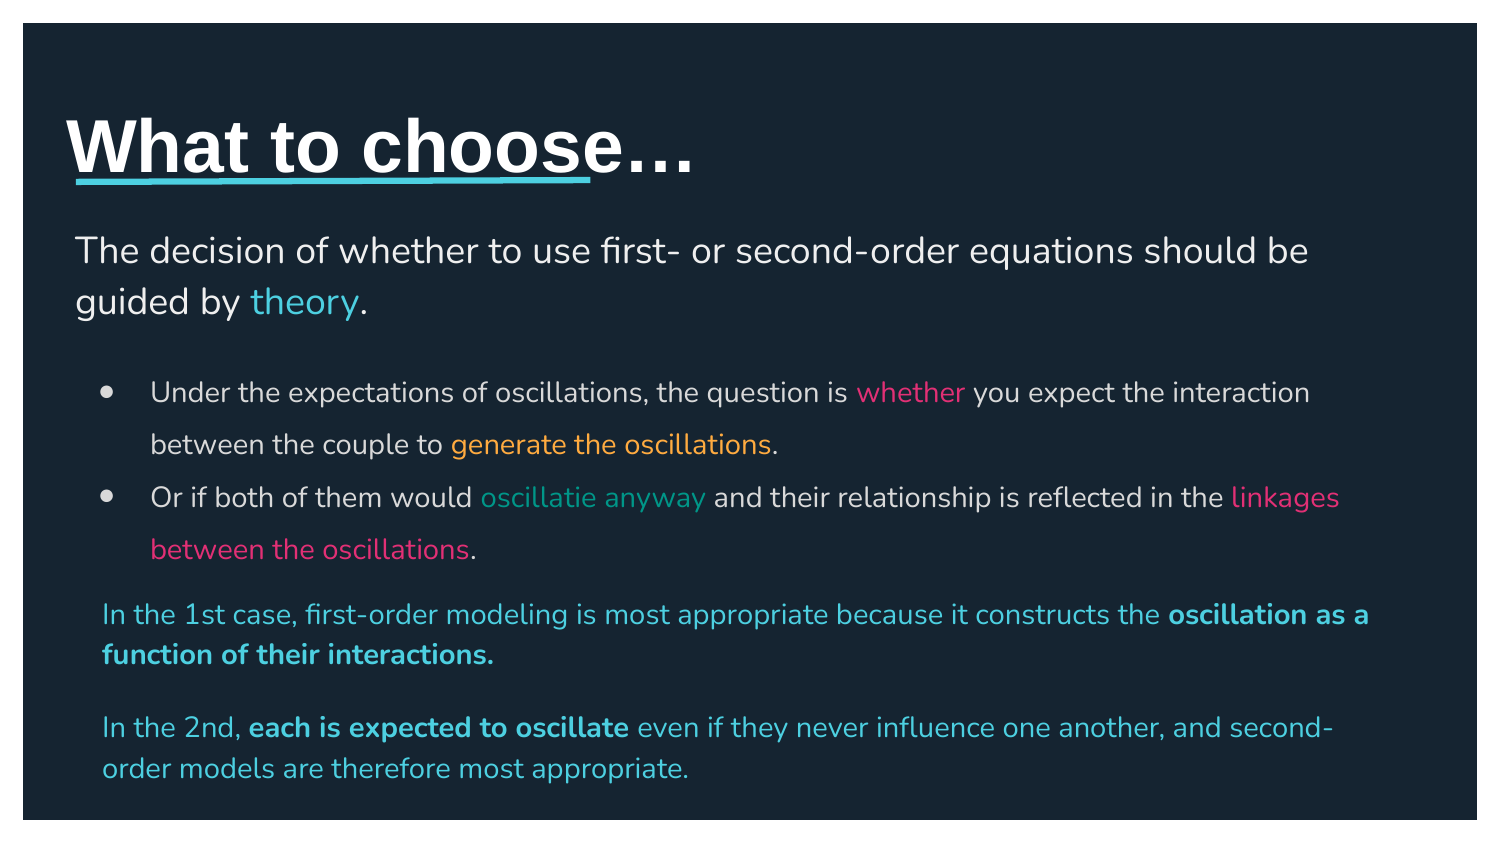

# What to choose…

The decision of whether to use first- or second-order equations should be guided by theory.
Under the expectations of oscillations, the question is whether you expect the interaction between the couple to generate the oscillations.
Or if both of them would oscillatie anyway and their relationship is reflected in the linkages between the oscillations.

In the 1st case, first-order modeling is most appropriate because it constructs the oscillation as a function of their interactions.
In the 2nd, each is expected to oscillate even if they never influence one another, and second-order models are therefore most appropriate.